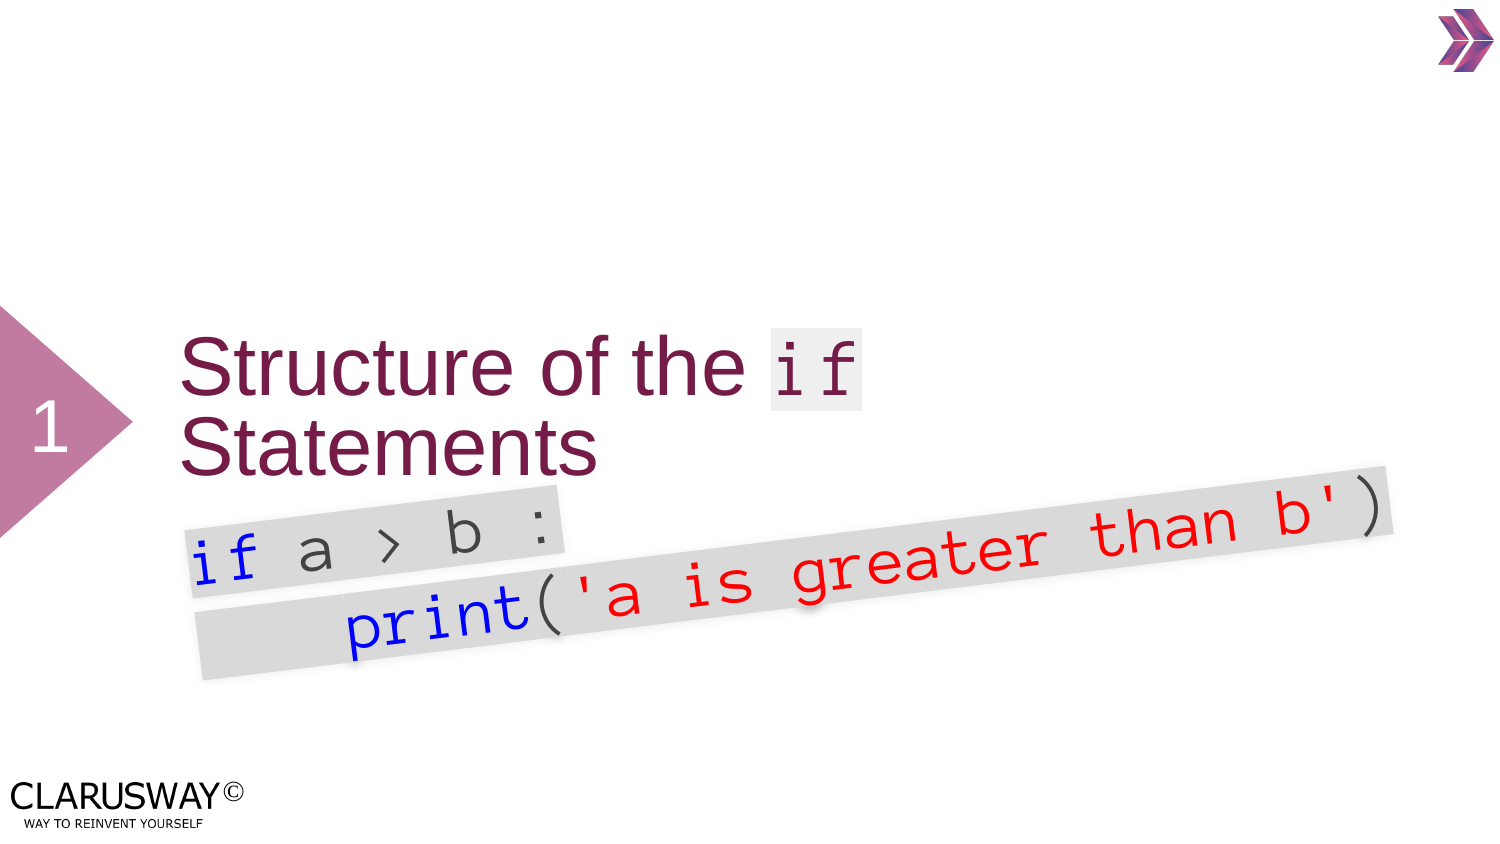

1
# Structure of the if Statements
if a > b :
    print('a is greater than b')